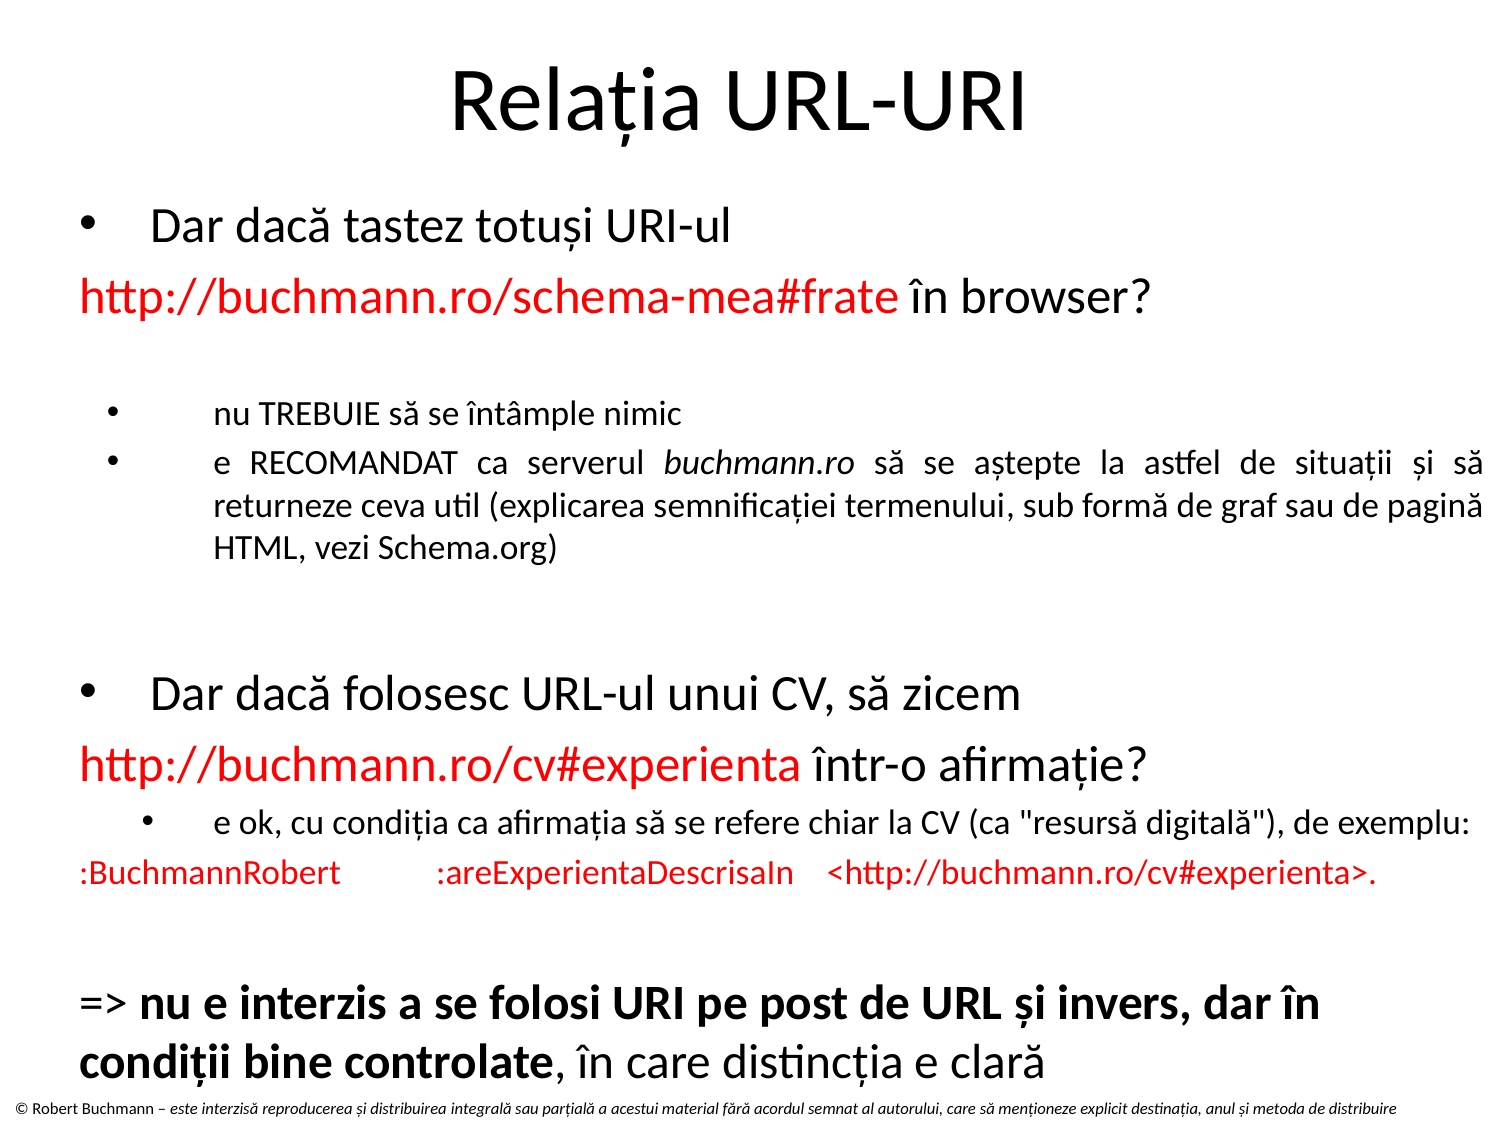

# Relaţia URL-URI
Dar dacă tastez totuși URI-ul
http://buchmann.ro/schema-mea#frate în browser?

nu TREBUIE să se întâmple nimic
e RECOMANDAT ca serverul buchmann.ro să se aștepte la astfel de situații și să returneze ceva util (explicarea semnificației termenului, sub formă de graf sau de pagină HTML, vezi Schema.org)

Dar dacă folosesc URL-ul unui CV, să zicem
http://buchmann.ro/cv#experienta într-o afirmaţie?
e ok, cu condiţia ca afirmaţia să se refere chiar la CV (ca "resursă digitală"), de exemplu:
:BuchmannRobert	   :areExperientaDescrisaIn    <http://buchmann.ro/cv#experienta>.

=> nu e interzis a se folosi URI pe post de URL și invers, dar în condiții bine controlate, în care distincția e clară